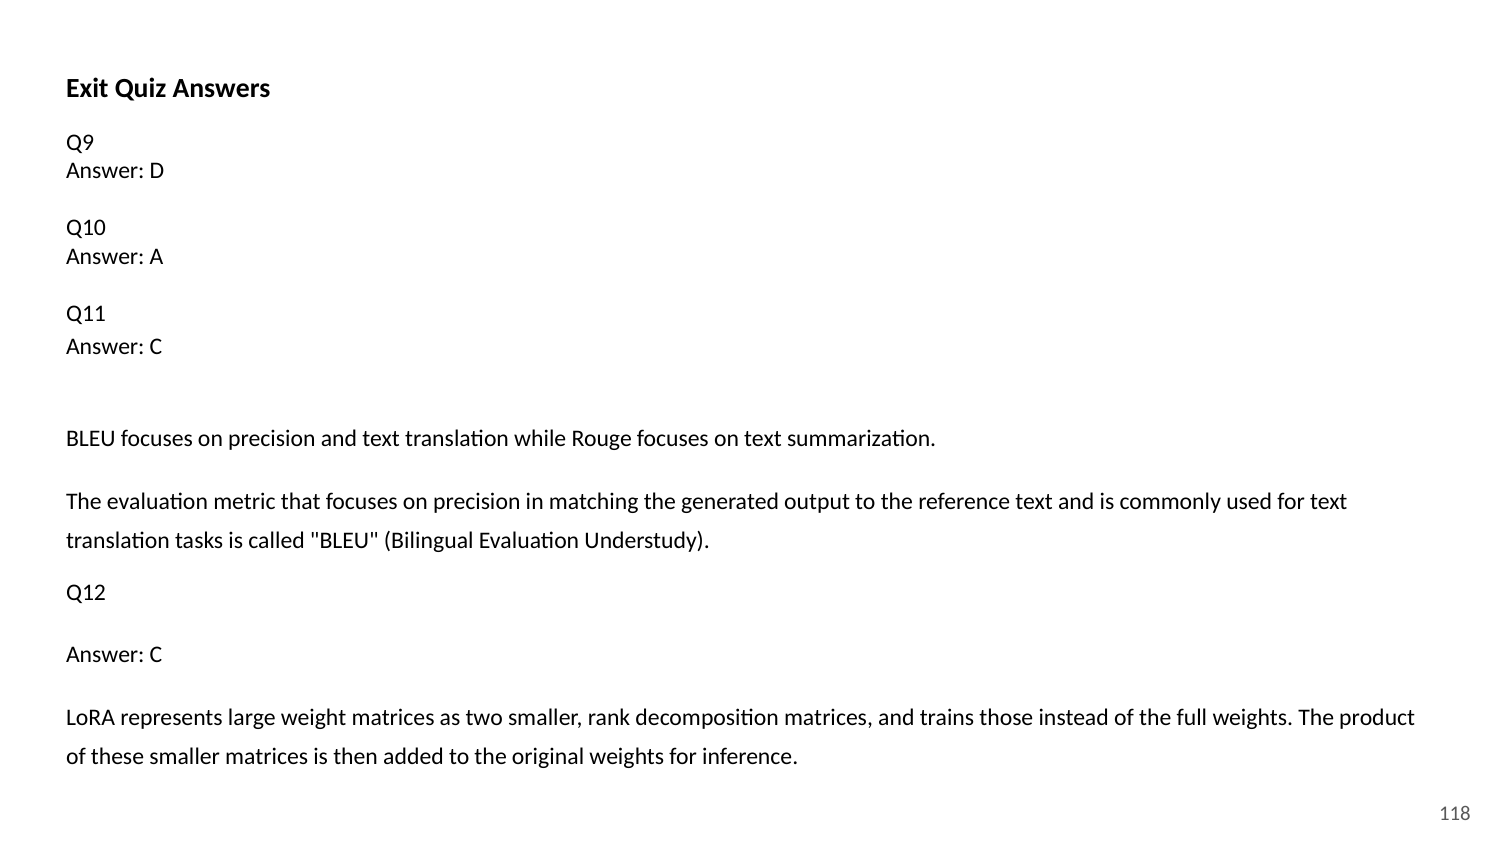

Exit Quiz Answers
Q9
Answer: D

Q10
Answer: A

Q11
Answer: C

BLEU focuses on precision and text translation while Rouge focuses on text summarization.
The evaluation metric that focuses on precision in matching the generated output to the reference text and is commonly used for text translation tasks is called "BLEU" (Bilingual Evaluation Understudy).
Q12

Answer: C
LoRA represents large weight matrices as two smaller, rank decomposition matrices, and trains those instead of the full weights. The product of these smaller matrices is then added to the original weights for inference.
118